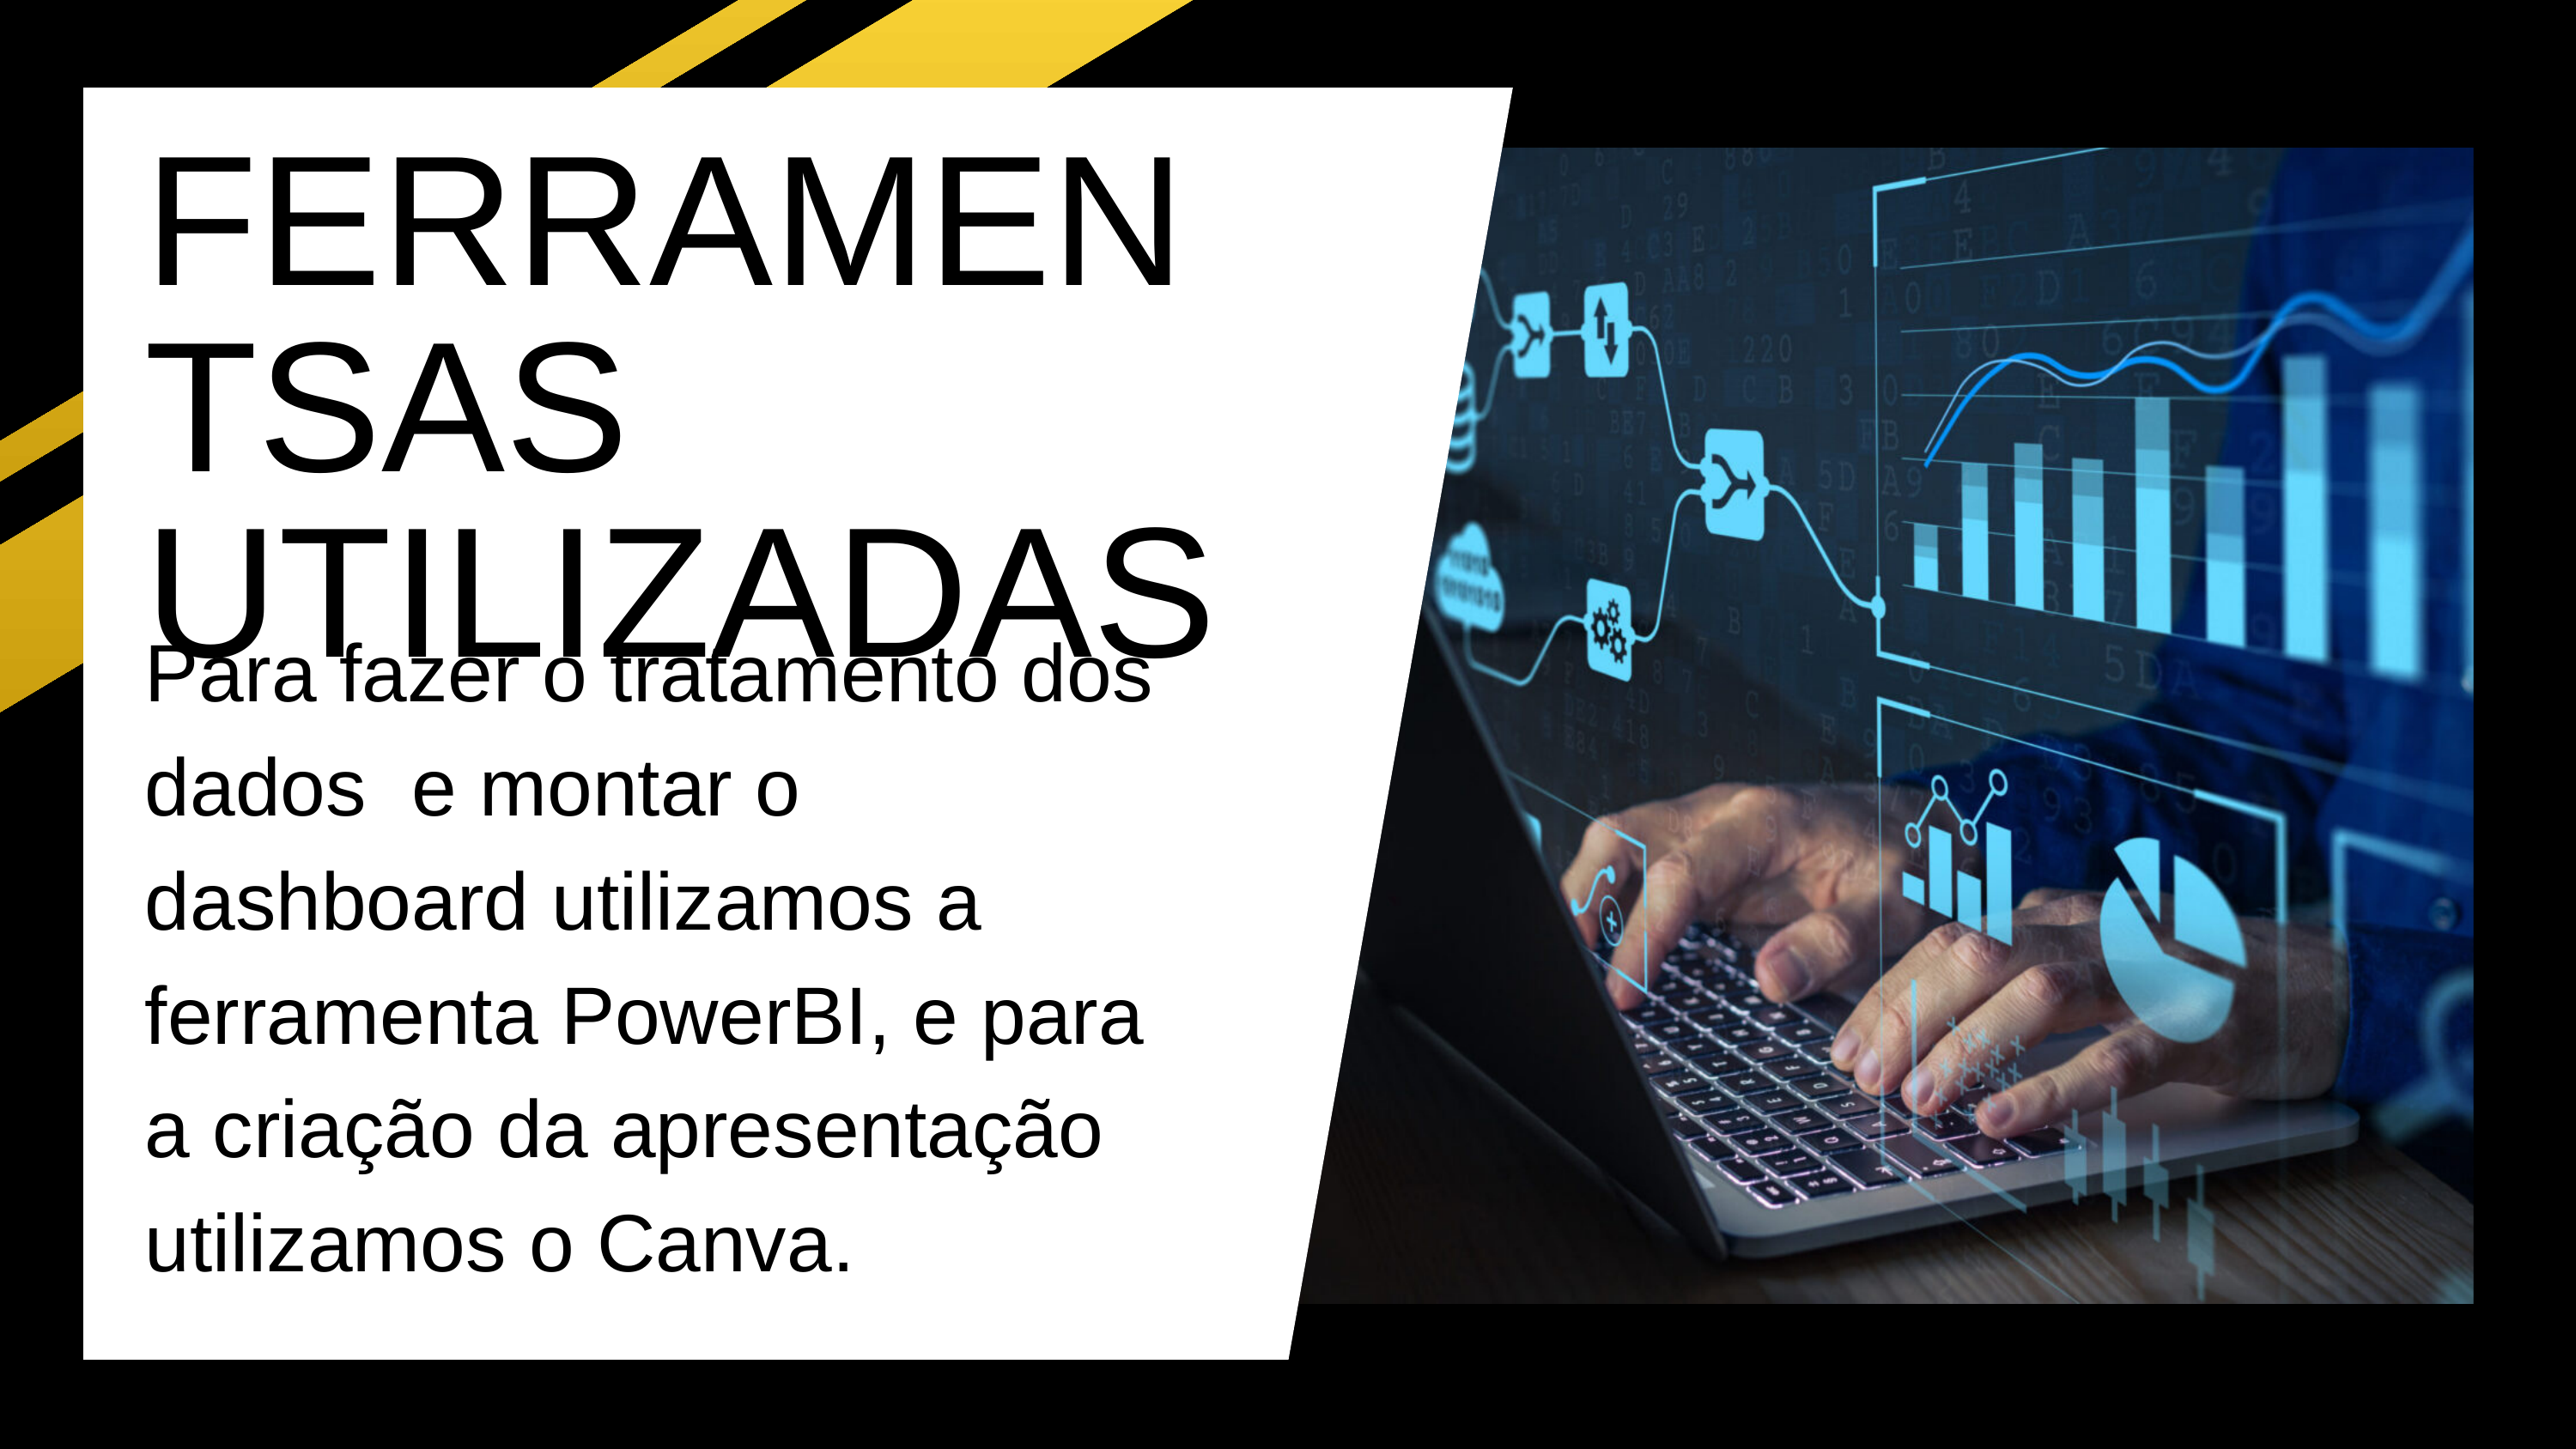

FERRAMENTSAS UTILIZADAS

Para fazer o tratamento dos dados  e montar o dashboard utilizamos a ferramenta PowerBI, e para a criação da apresentação utilizamos o Canva.